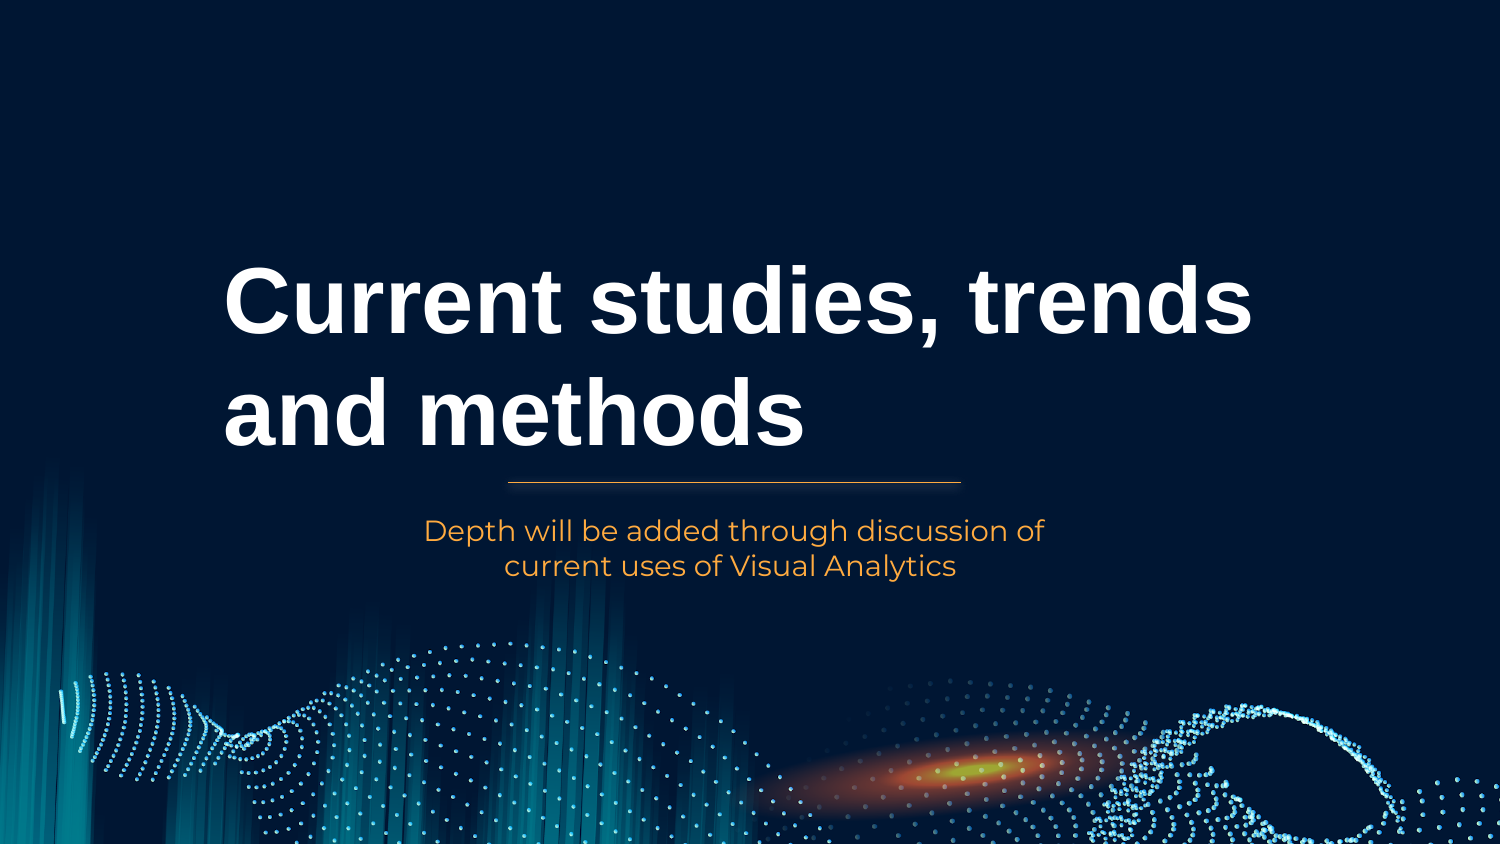

# Current studies, trends and methods
Depth will be added through discussion of current uses of Visual Analytics